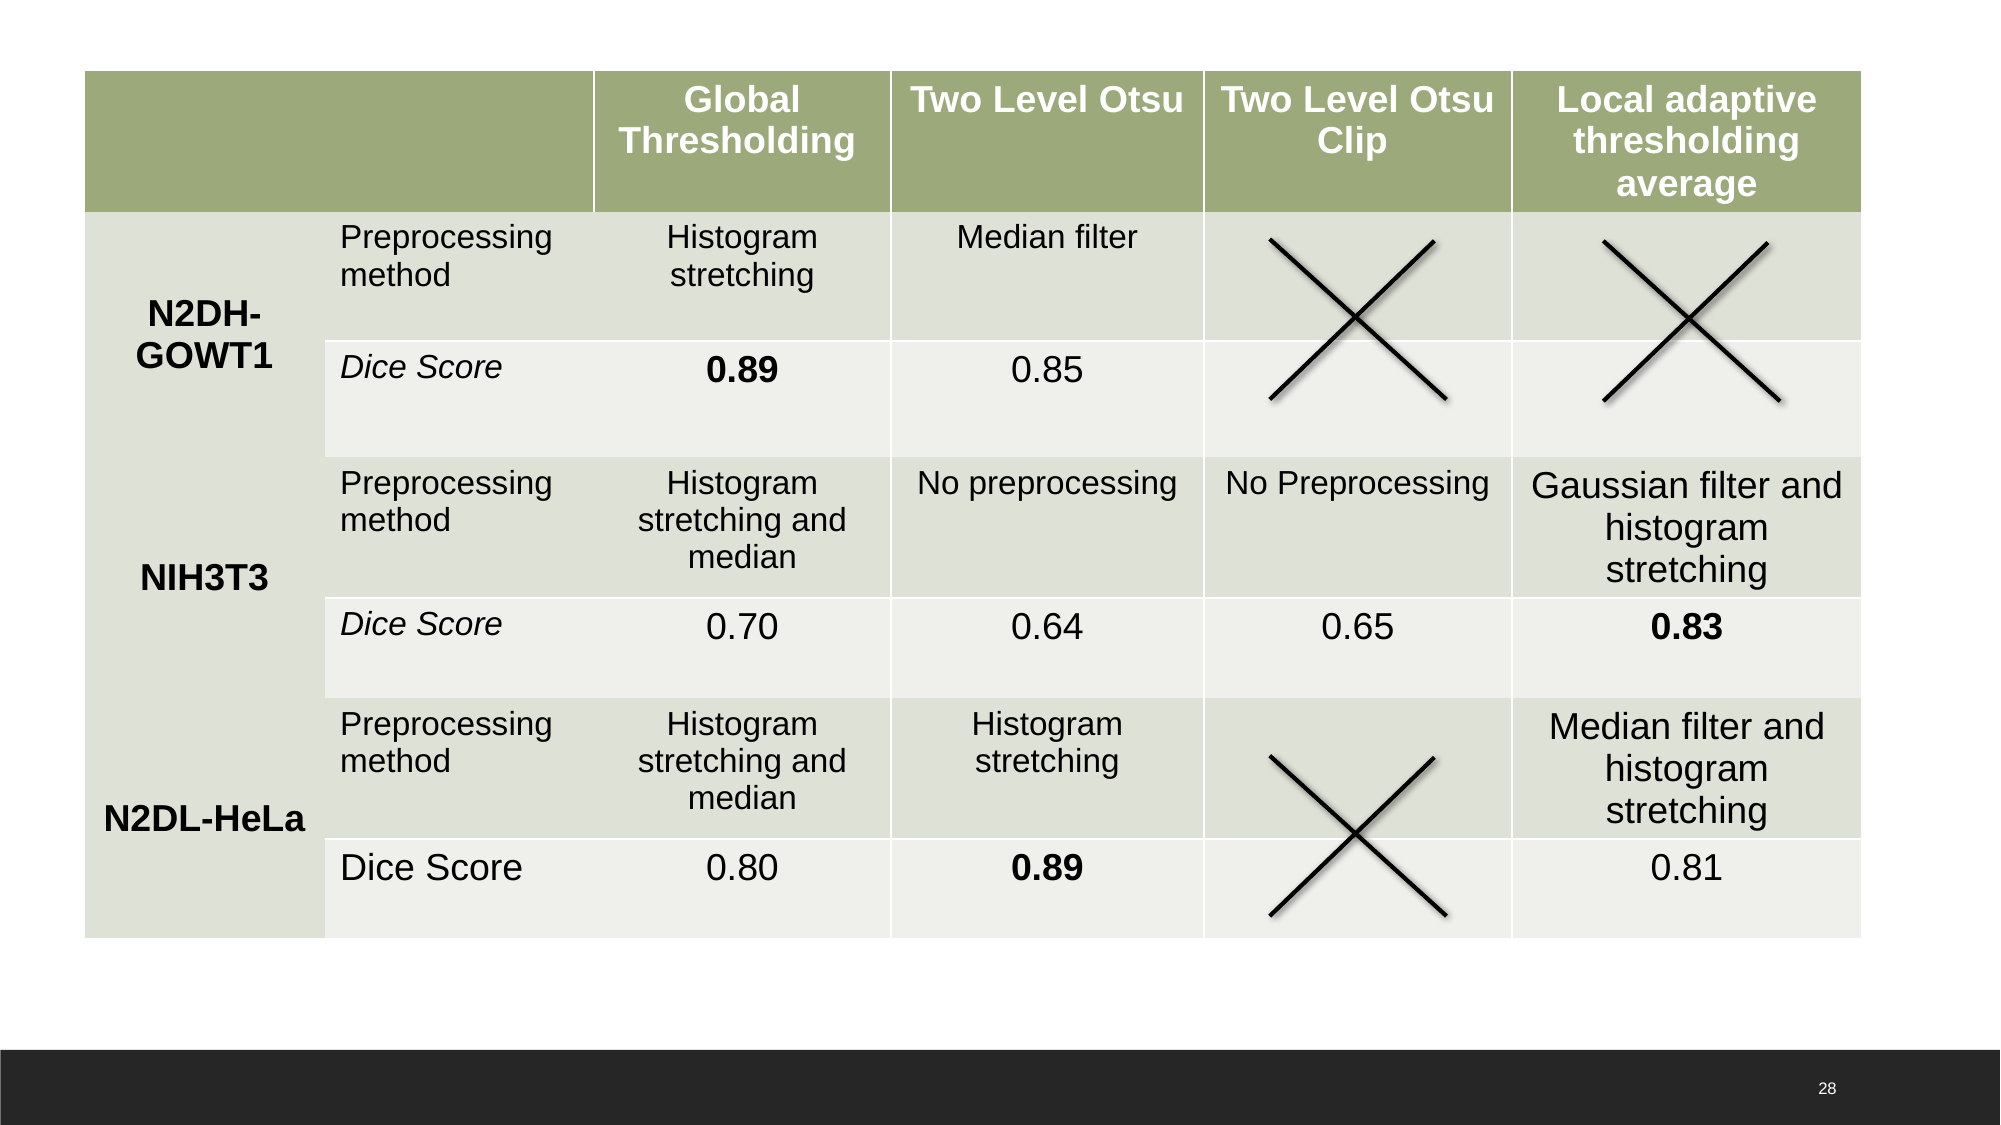

|  |  | Global Thresholding | Two Level Otsu | Two Level Otsu Clip | Local adaptive thresholding average |
| --- | --- | --- | --- | --- | --- |
| N2DH-GOWT1 | Preprocessing method | Histogram stretching | Median filter |  |  |
|  | Dice Score | 0.89 | 0.85 |  |  |
| NIH3T3 | Preprocessing method | Histogram stretching and median | No preprocessing | No Preprocessing | Gaussian filter and histogram stretching |
|  | Dice Score | 0.70 | 0.64 | 0.65 | 0.83 |
| N2DL-HeLa | Preprocessing method | Histogram stretching and median | Histogram stretching |  | Median filter and histogram stretching |
|  | Dice Score | 0.80 | 0.89 |  | 0.81 |
28